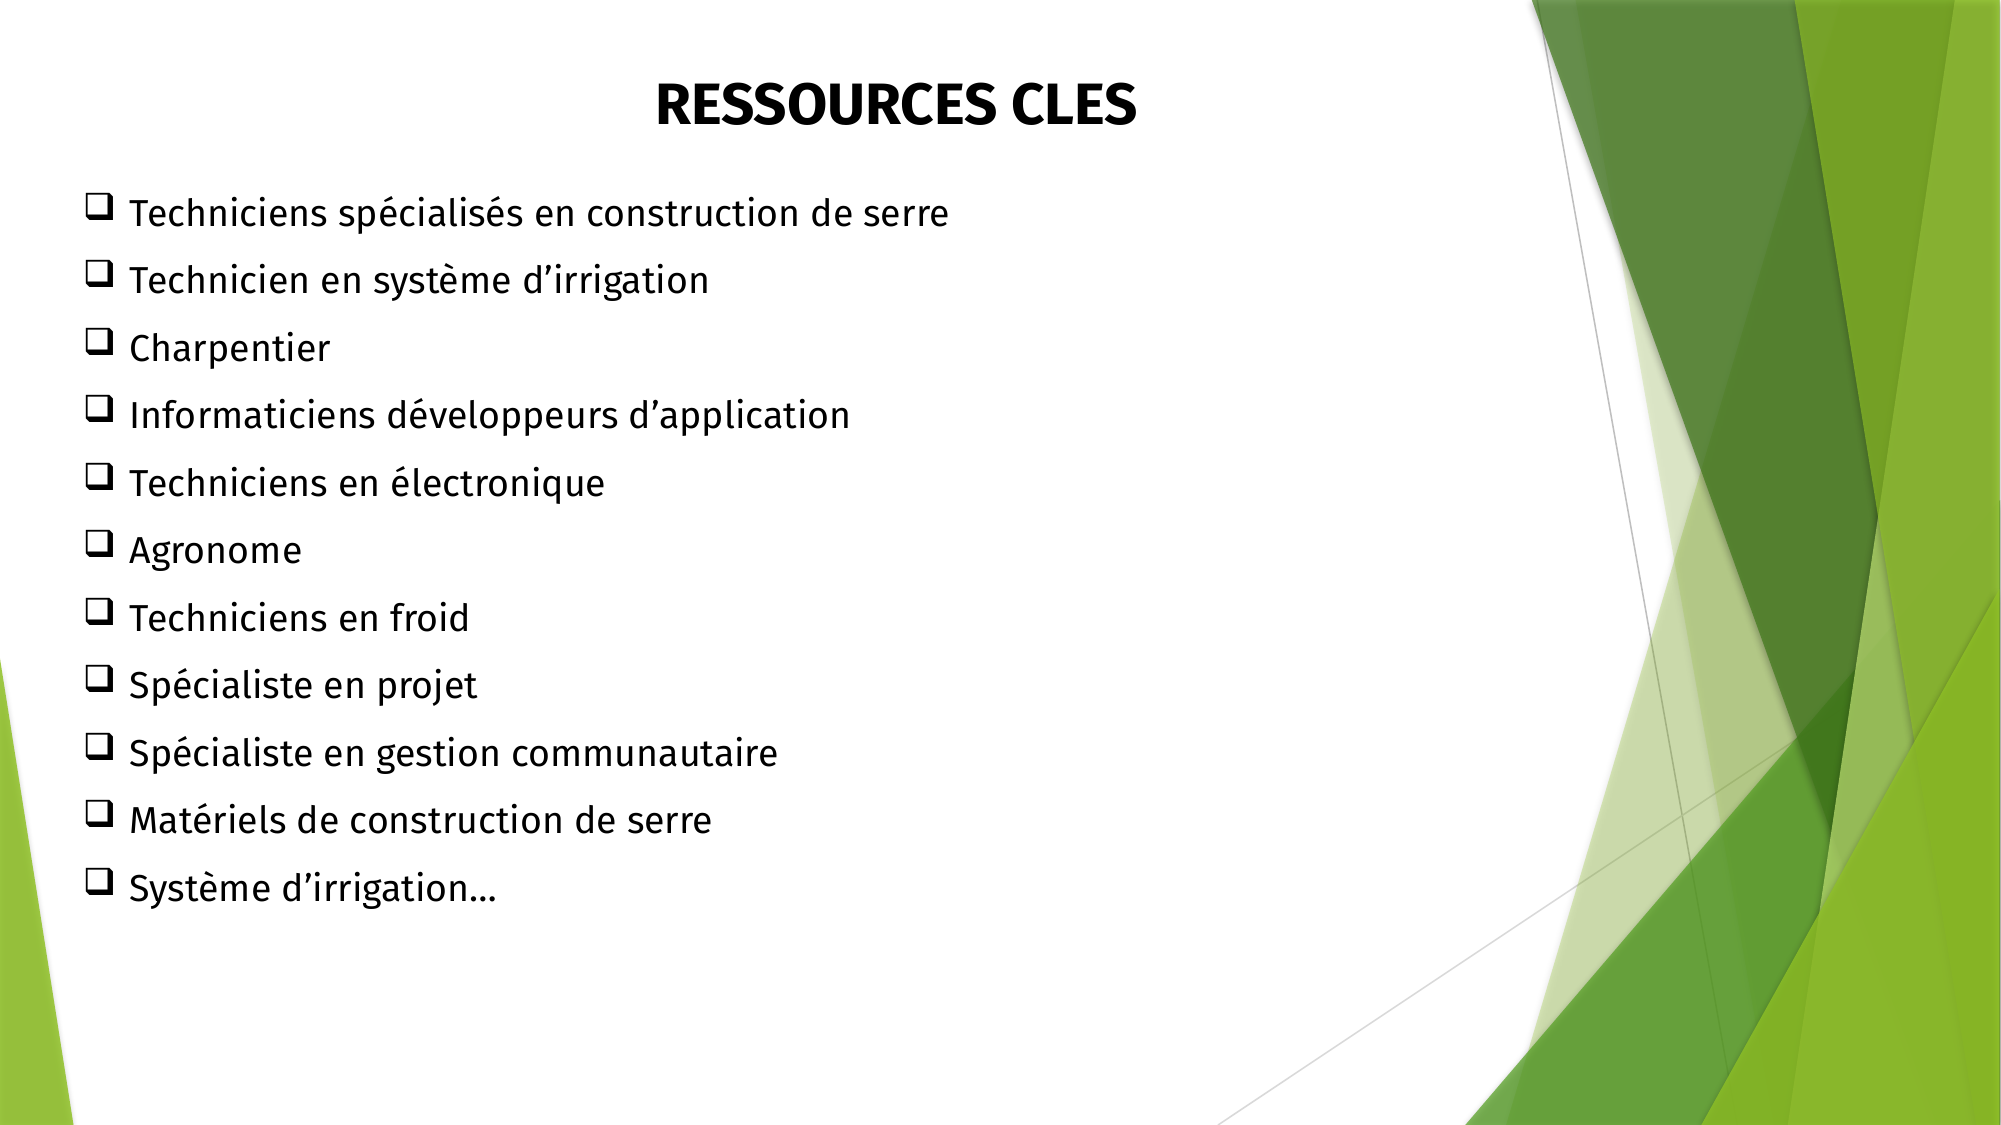

RESSOURCES CLES
Techniciens spécialisés en construction de serre
Technicien en système d’irrigation
Charpentier
Informaticiens développeurs d’application
Techniciens en électronique
Agronome
Techniciens en froid
Spécialiste en projet
Spécialiste en gestion communautaire
Matériels de construction de serre
Système d’irrigation…